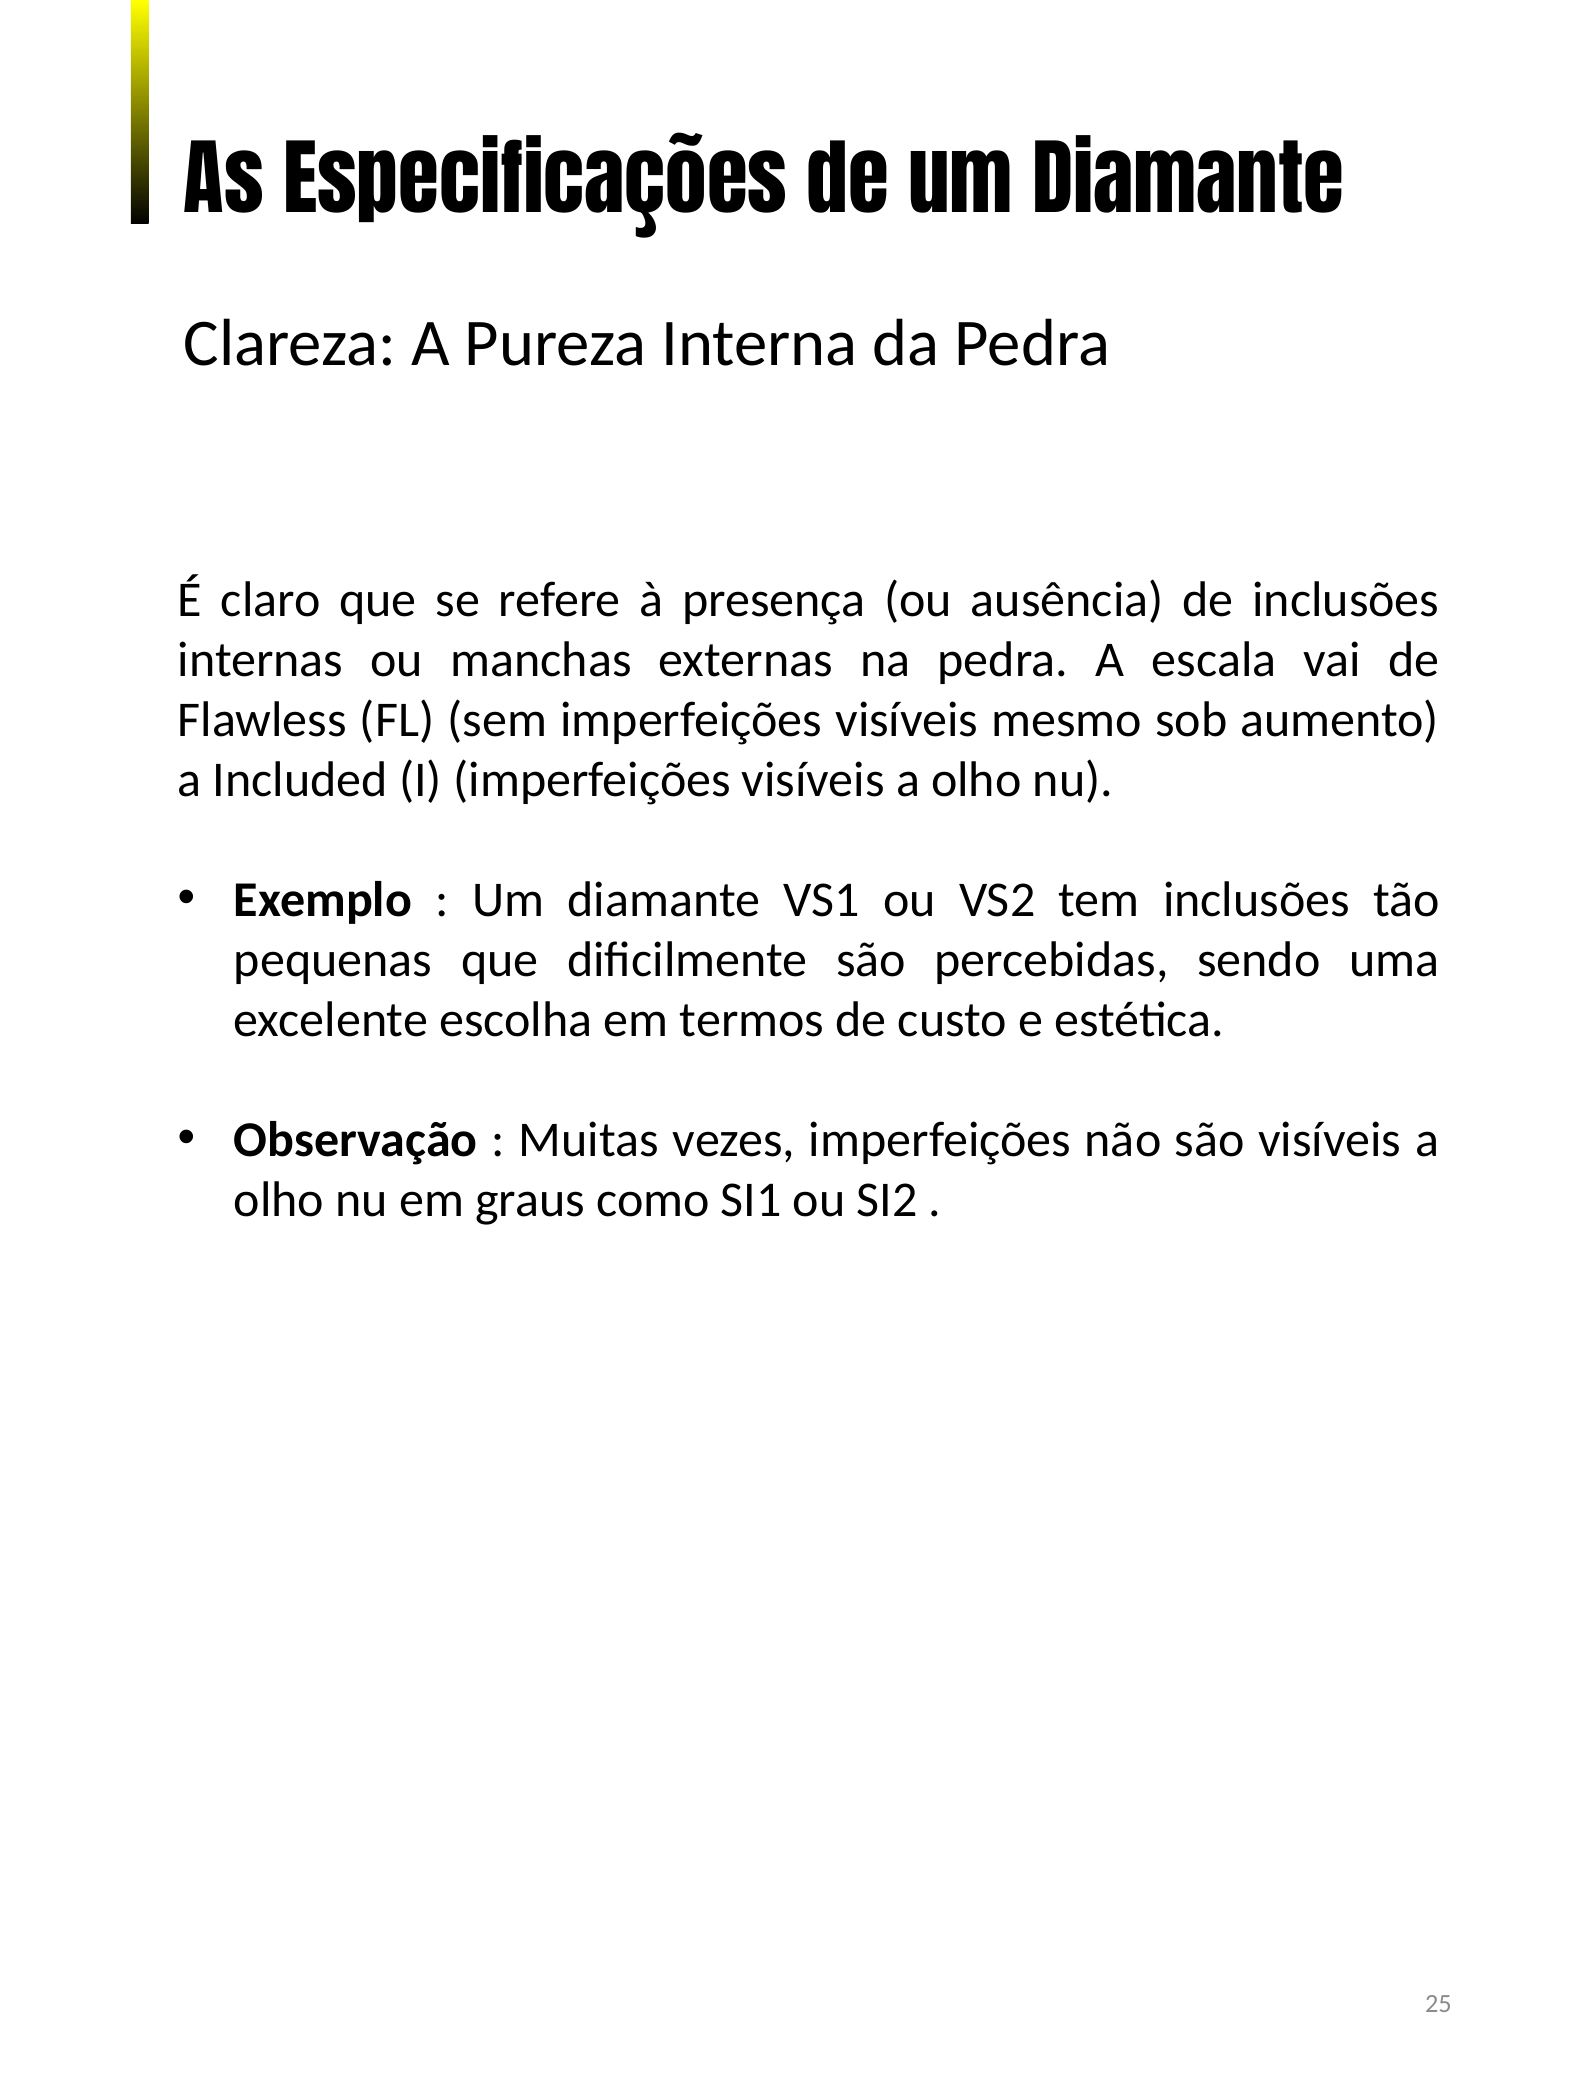

As Especificações de um Diamante
Clareza: A Pureza Interna da Pedra
É claro que se refere à presença (ou ausência) de inclusões internas ou manchas externas na pedra. A escala vai de Flawless (FL) (sem imperfeições visíveis mesmo sob aumento) a Included (I) (imperfeições visíveis a olho nu).

Exemplo : Um diamante VS1 ou VS2 tem inclusões tão pequenas que dificilmente são percebidas, sendo uma excelente escolha em termos de custo e estética.

Observação : Muitas vezes, imperfeições não são visíveis a olho nu em graus como SI1 ou SI2 .
25